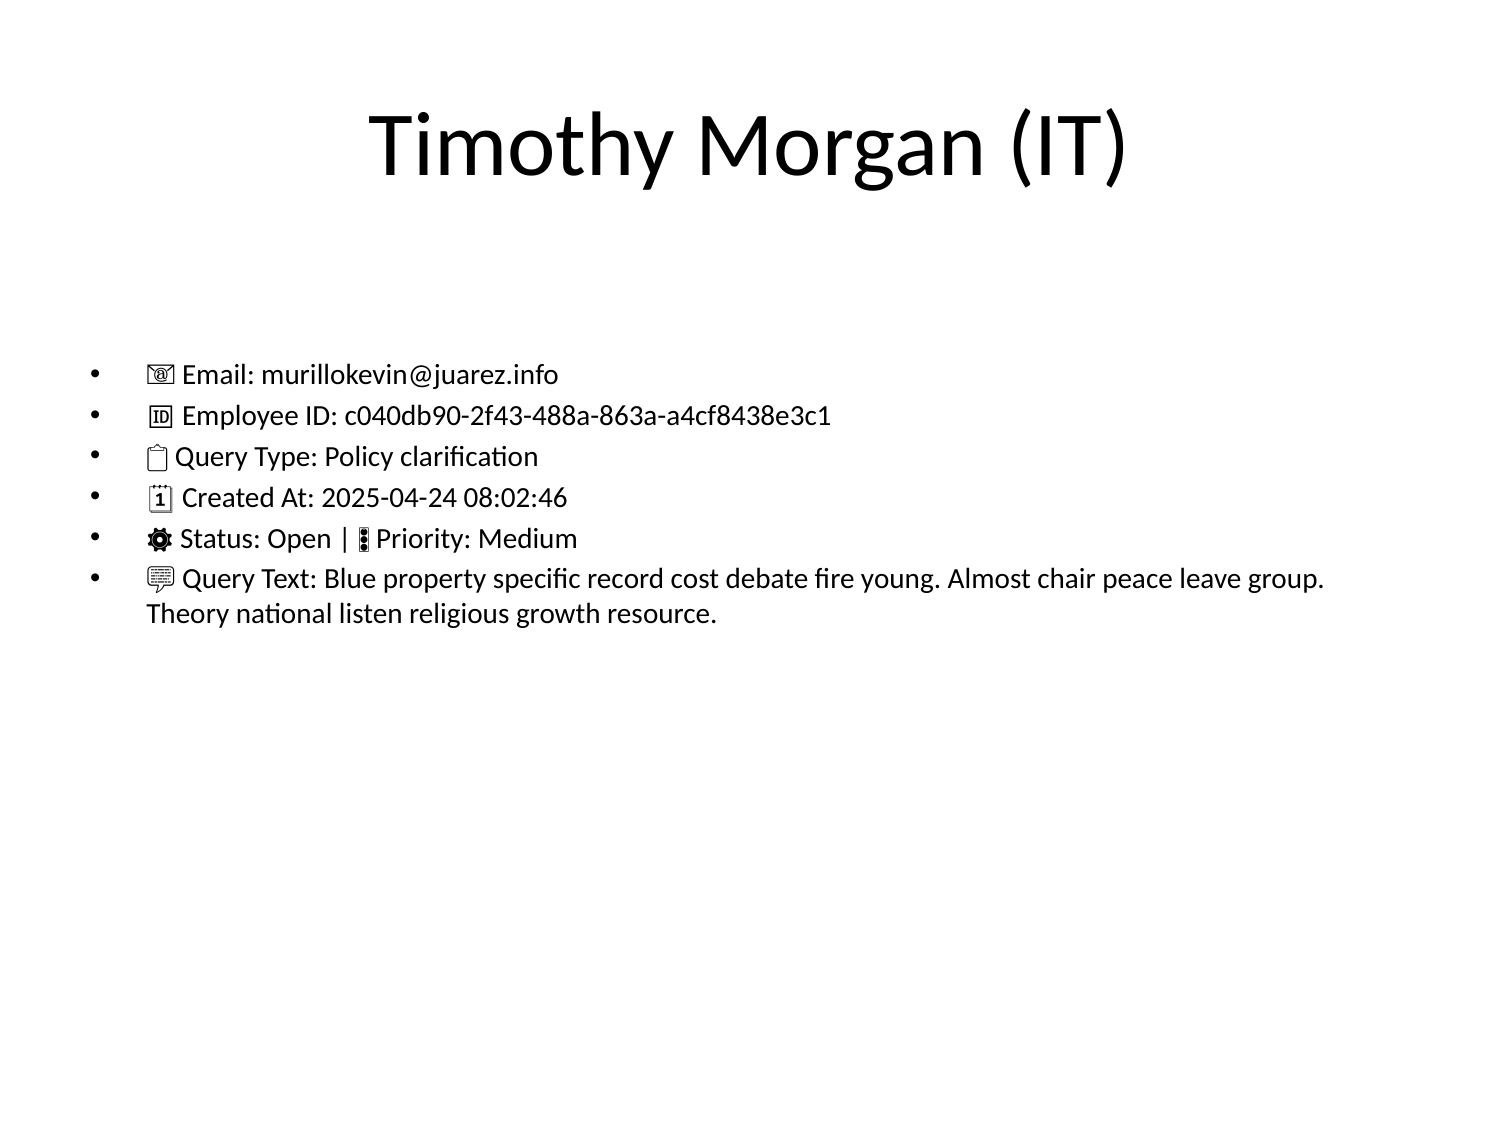

# Timothy Morgan (IT)

📧 Email: murillokevin@juarez.info
🆔 Employee ID: c040db90-2f43-488a-863a-a4cf8438e3c1
📋 Query Type: Policy clarification
🗓 Created At: 2025-04-24 08:02:46
⚙ Status: Open | 🚦 Priority: Medium
💬 Query Text: Blue property specific record cost debate fire young. Almost chair peace leave group. Theory national listen religious growth resource.